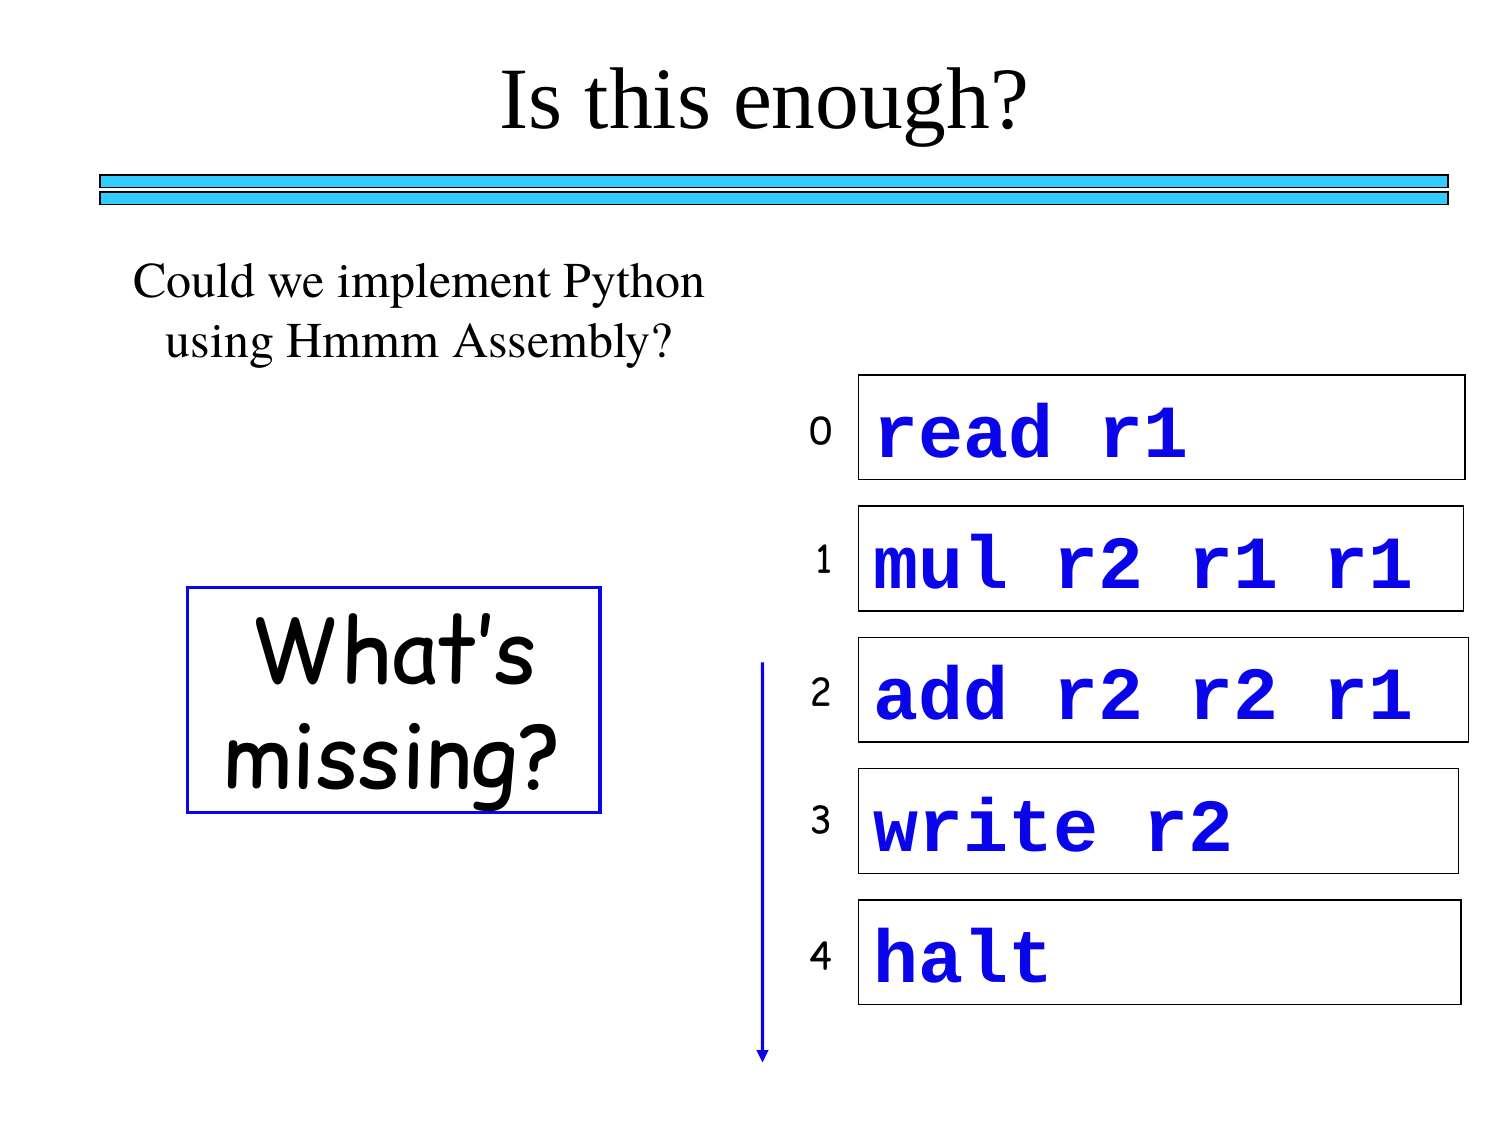

Is this enough?

Could we implement Python using Hmmm Assembly?
read r1
0
mul r2 r1 r1
1
What’s missing?
add r2 r2 r1
2

write r2
3
halt
4